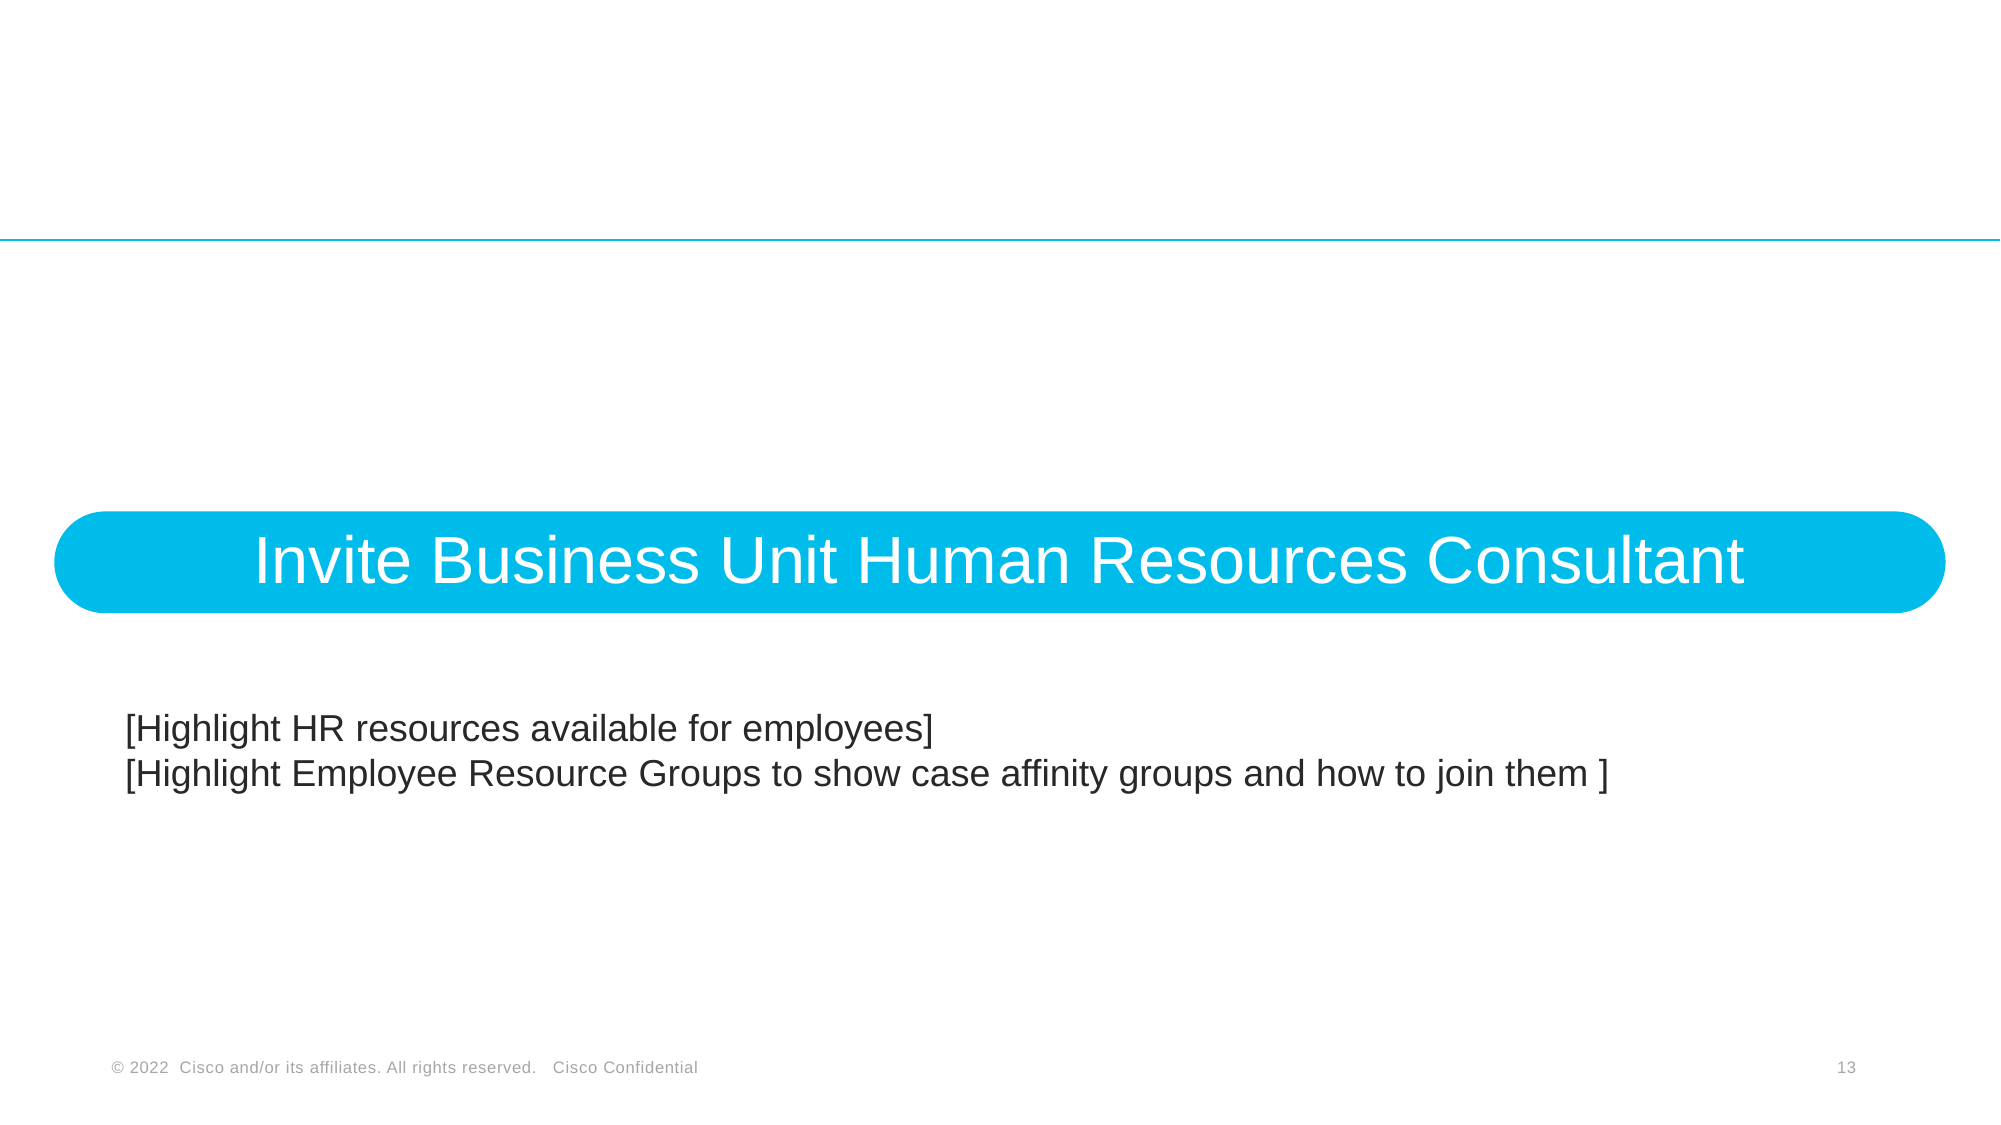

#
Invite Business Unit Human Resources Consultant
[Highlight HR resources available for employees]
[Highlight Employee Resource Groups to show case affinity groups and how to join them ]